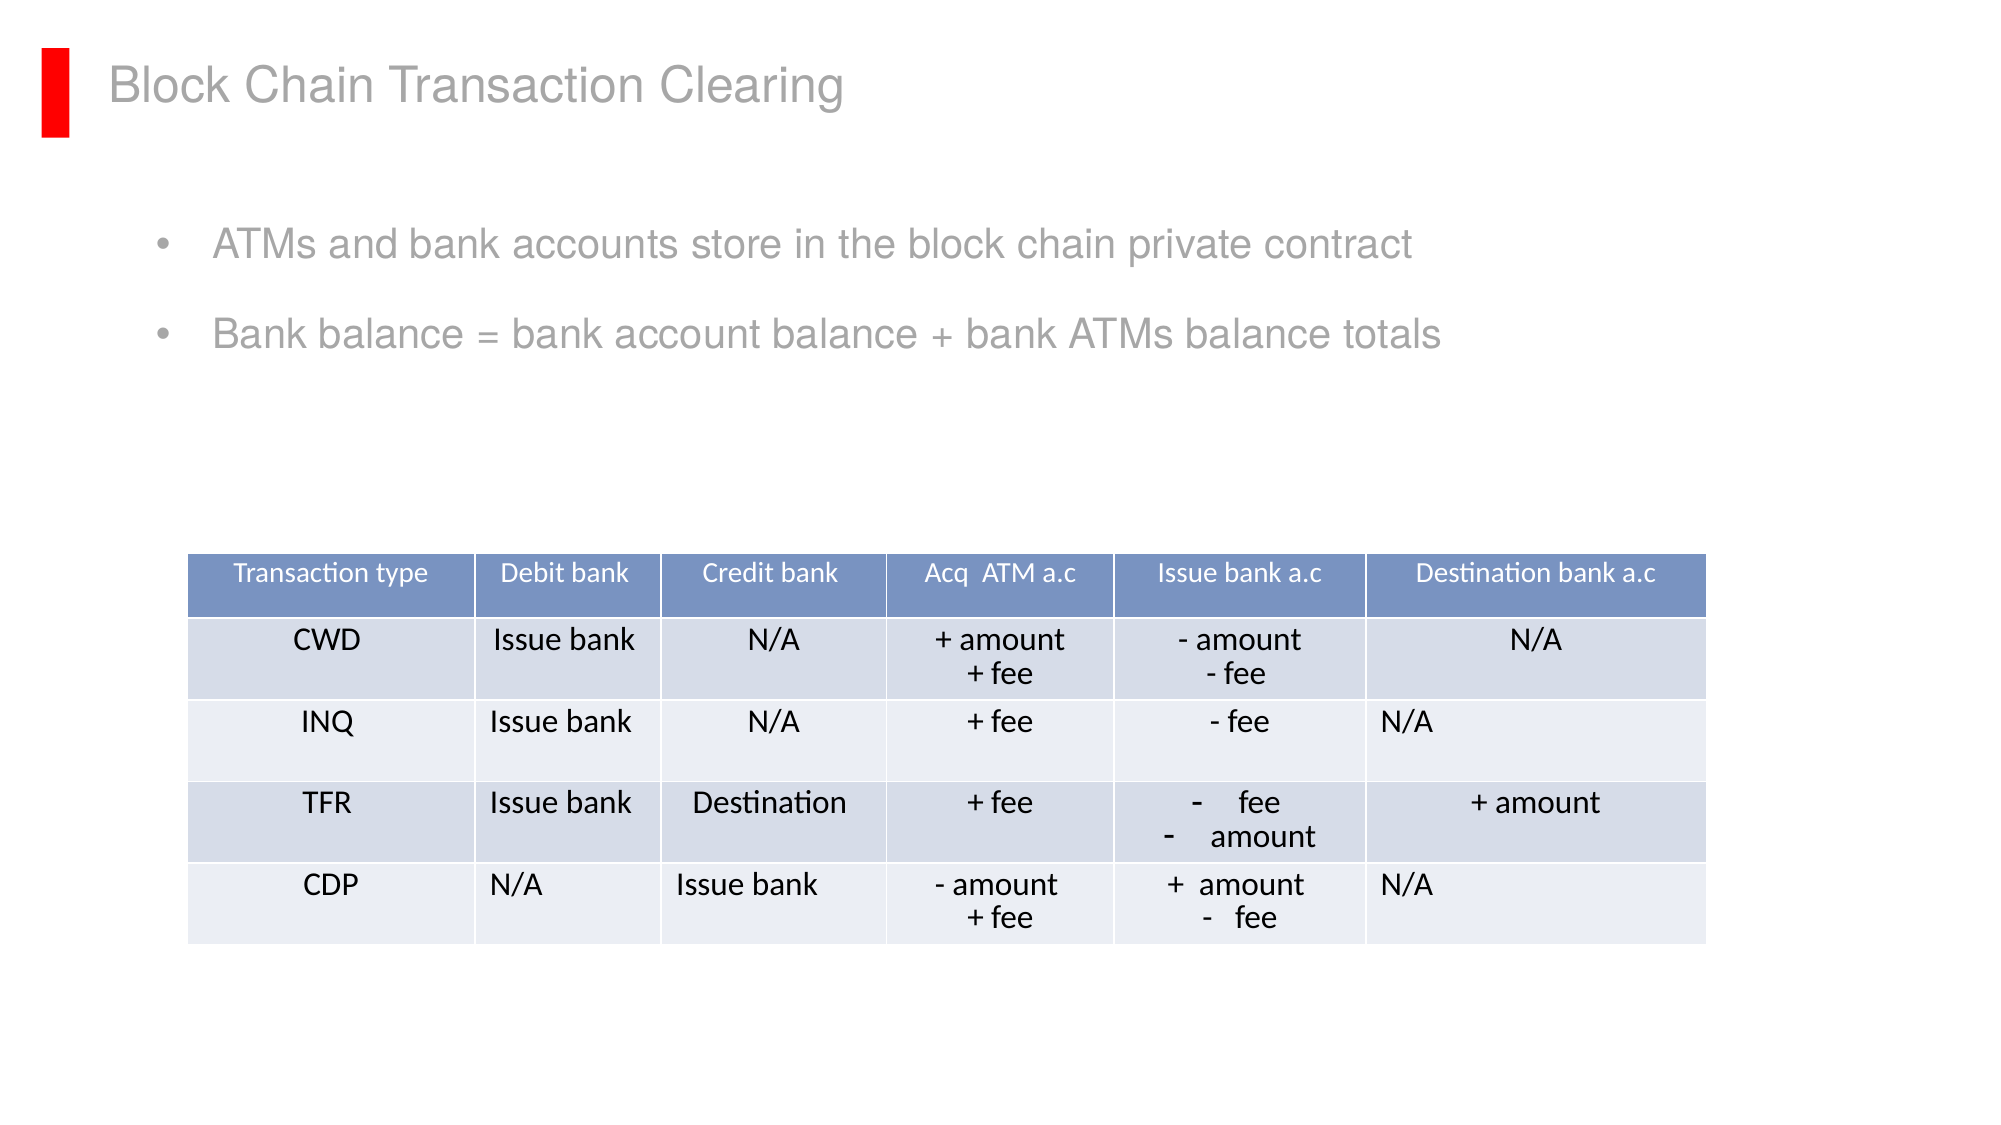

Block Chain Transaction Clearing
ATMs and bank accounts store in the block chain private contract

Bank balance = bank account balance + bank ATMs balance totals

| Transaction type | Debit bank | Credit bank | Acq ATM a.c | Issue bank a.c | Destination bank a.c |
| --- | --- | --- | --- | --- | --- |
| CWD | Issue bank | N/A | + amount + fee | - amount - fee | N/A |
| INQ | Issue bank | N/A | + fee | - fee | N/A |
| TFR | Issue bank | Destination | + fee | fee amount | + amount |
| CDP | N/A | Issue bank | - amount + fee | + amount - fee | N/A |
RESTRICTED